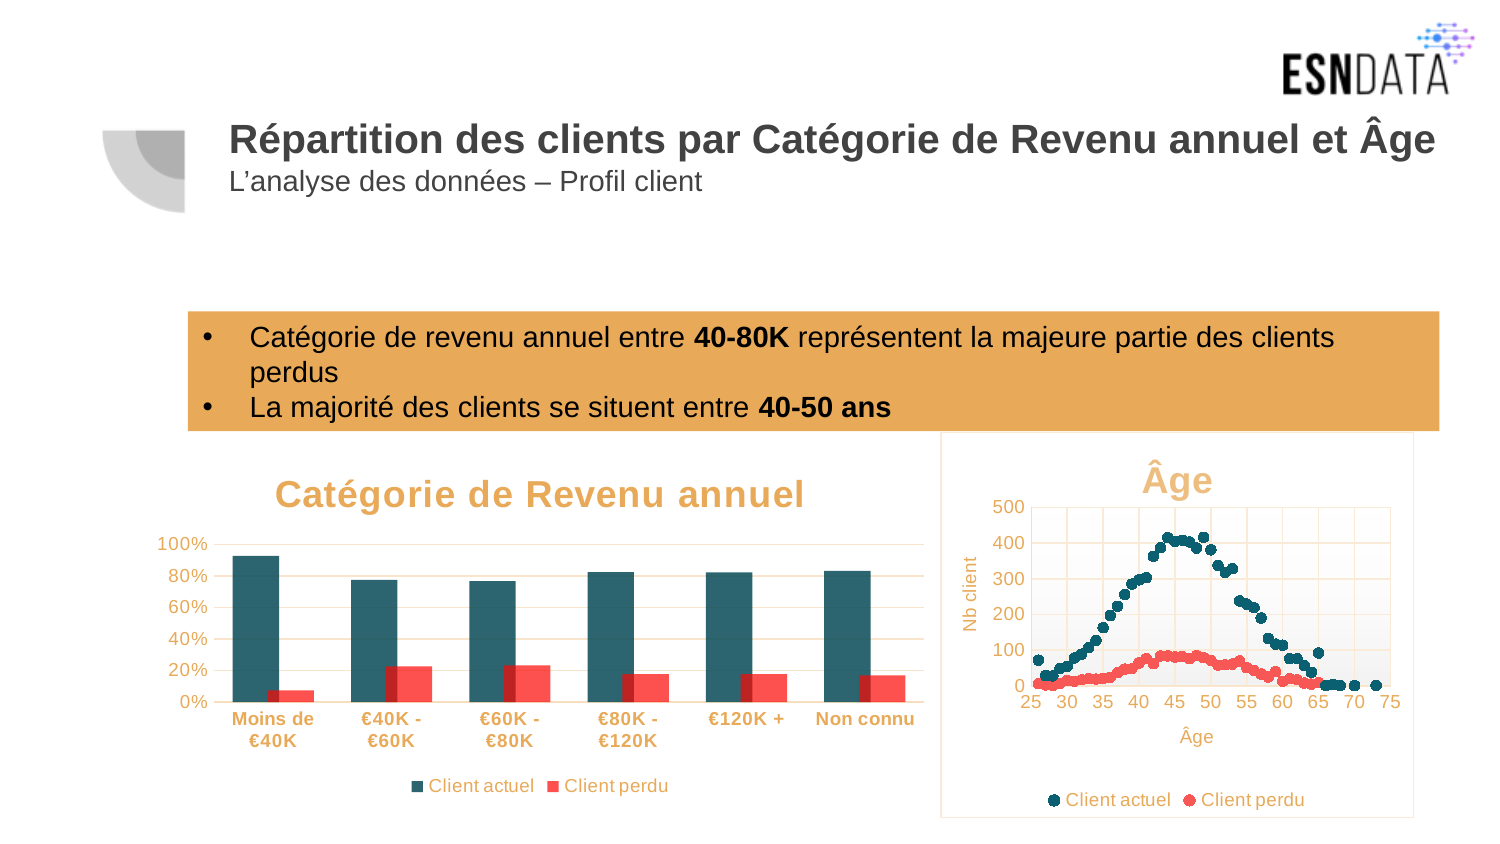

# Répartition des clients par Catégorie de Revenu annuel et Âge L’analyse des données – Profil client
Catégorie de revenu annuel entre 40-80K représentent la majeure partie des clients perdus
La majorité des clients se situent entre 40-50 ans

### Chart: Âge

| Category | Client actuel | Client perdu |
|---|---|---|

### Chart: Catégorie de Revenu annuel

| Category | Client actuel | Client perdu |
|---|---|---|
| Moins de €40K | 0.9264844486333648 | 0.07351555136663525 |
| €40K - €60K | 0.774604793472718 | 0.225395206527282 |
| €60K - €80K | 0.7672796448953709 | 0.23272035510462905 |
| €80K - €120K | 0.8234544295729764 | 0.17654557042702357 |
| €120K + | 0.8225584594222833 | 0.17744154057771663 |
| Non connu | 0.8315315315315316 | 0.16846846846846847 |